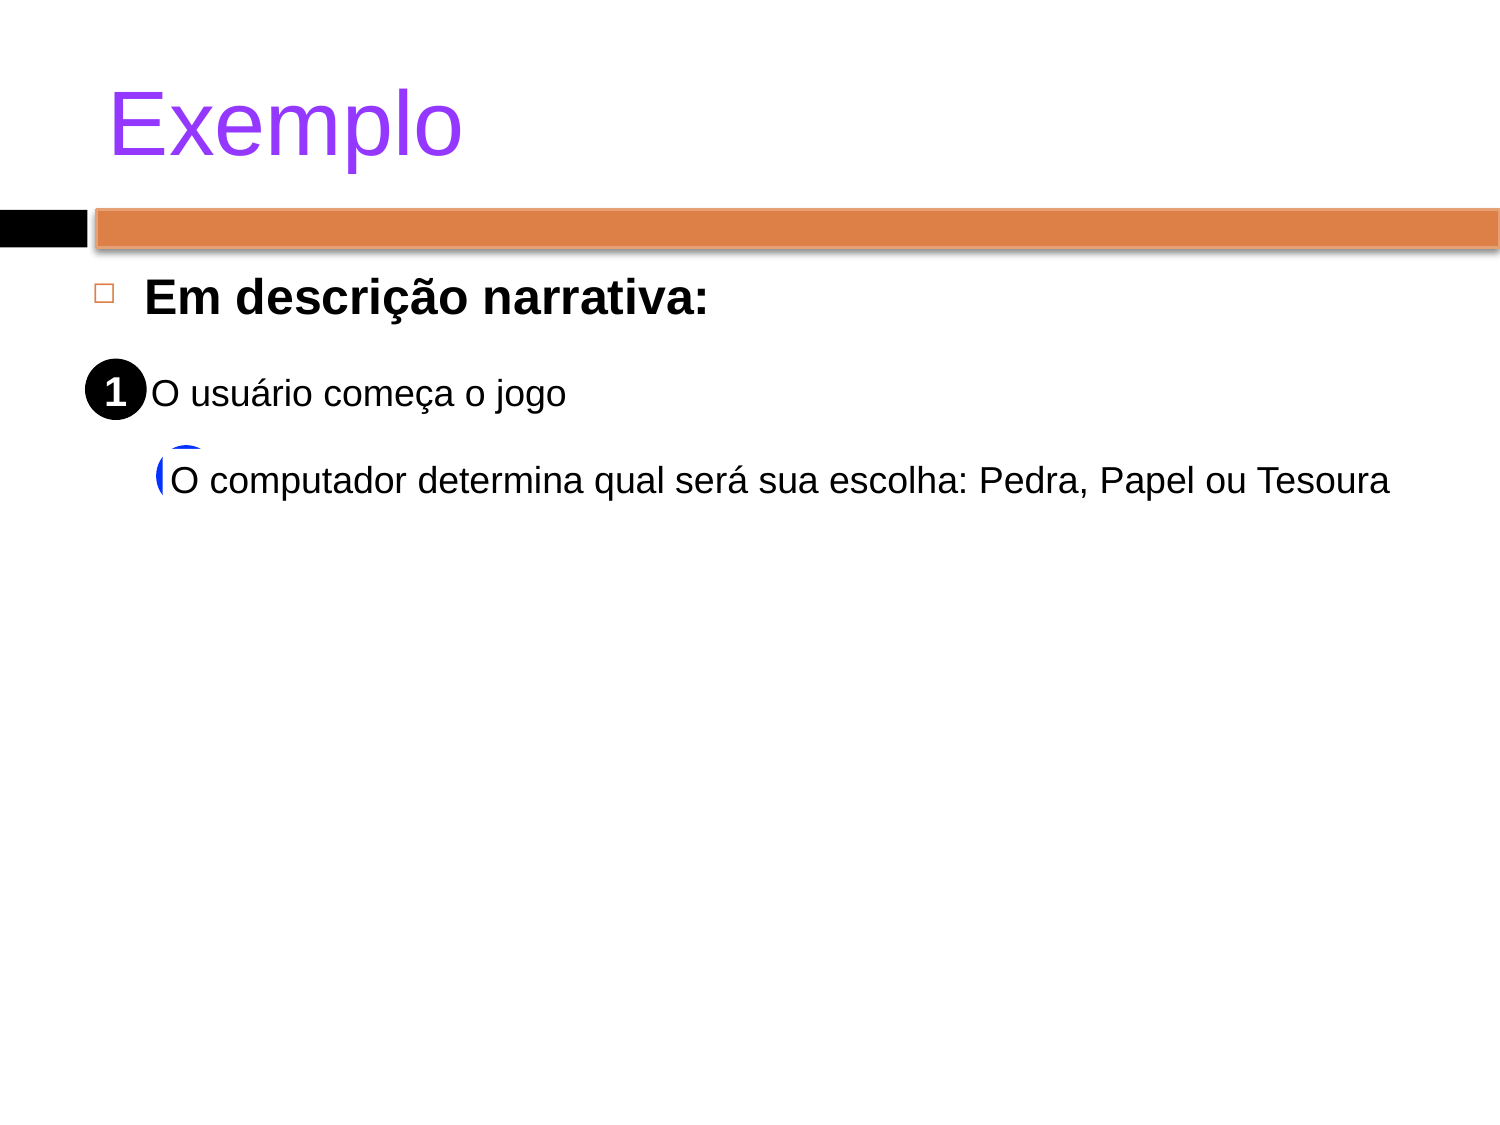

# Exemplo
Em descrição narrativa:
1

O usuário começa o jogo
A
O computador determina qual será sua escolha: Pedra, Papel ou Tesoura
25